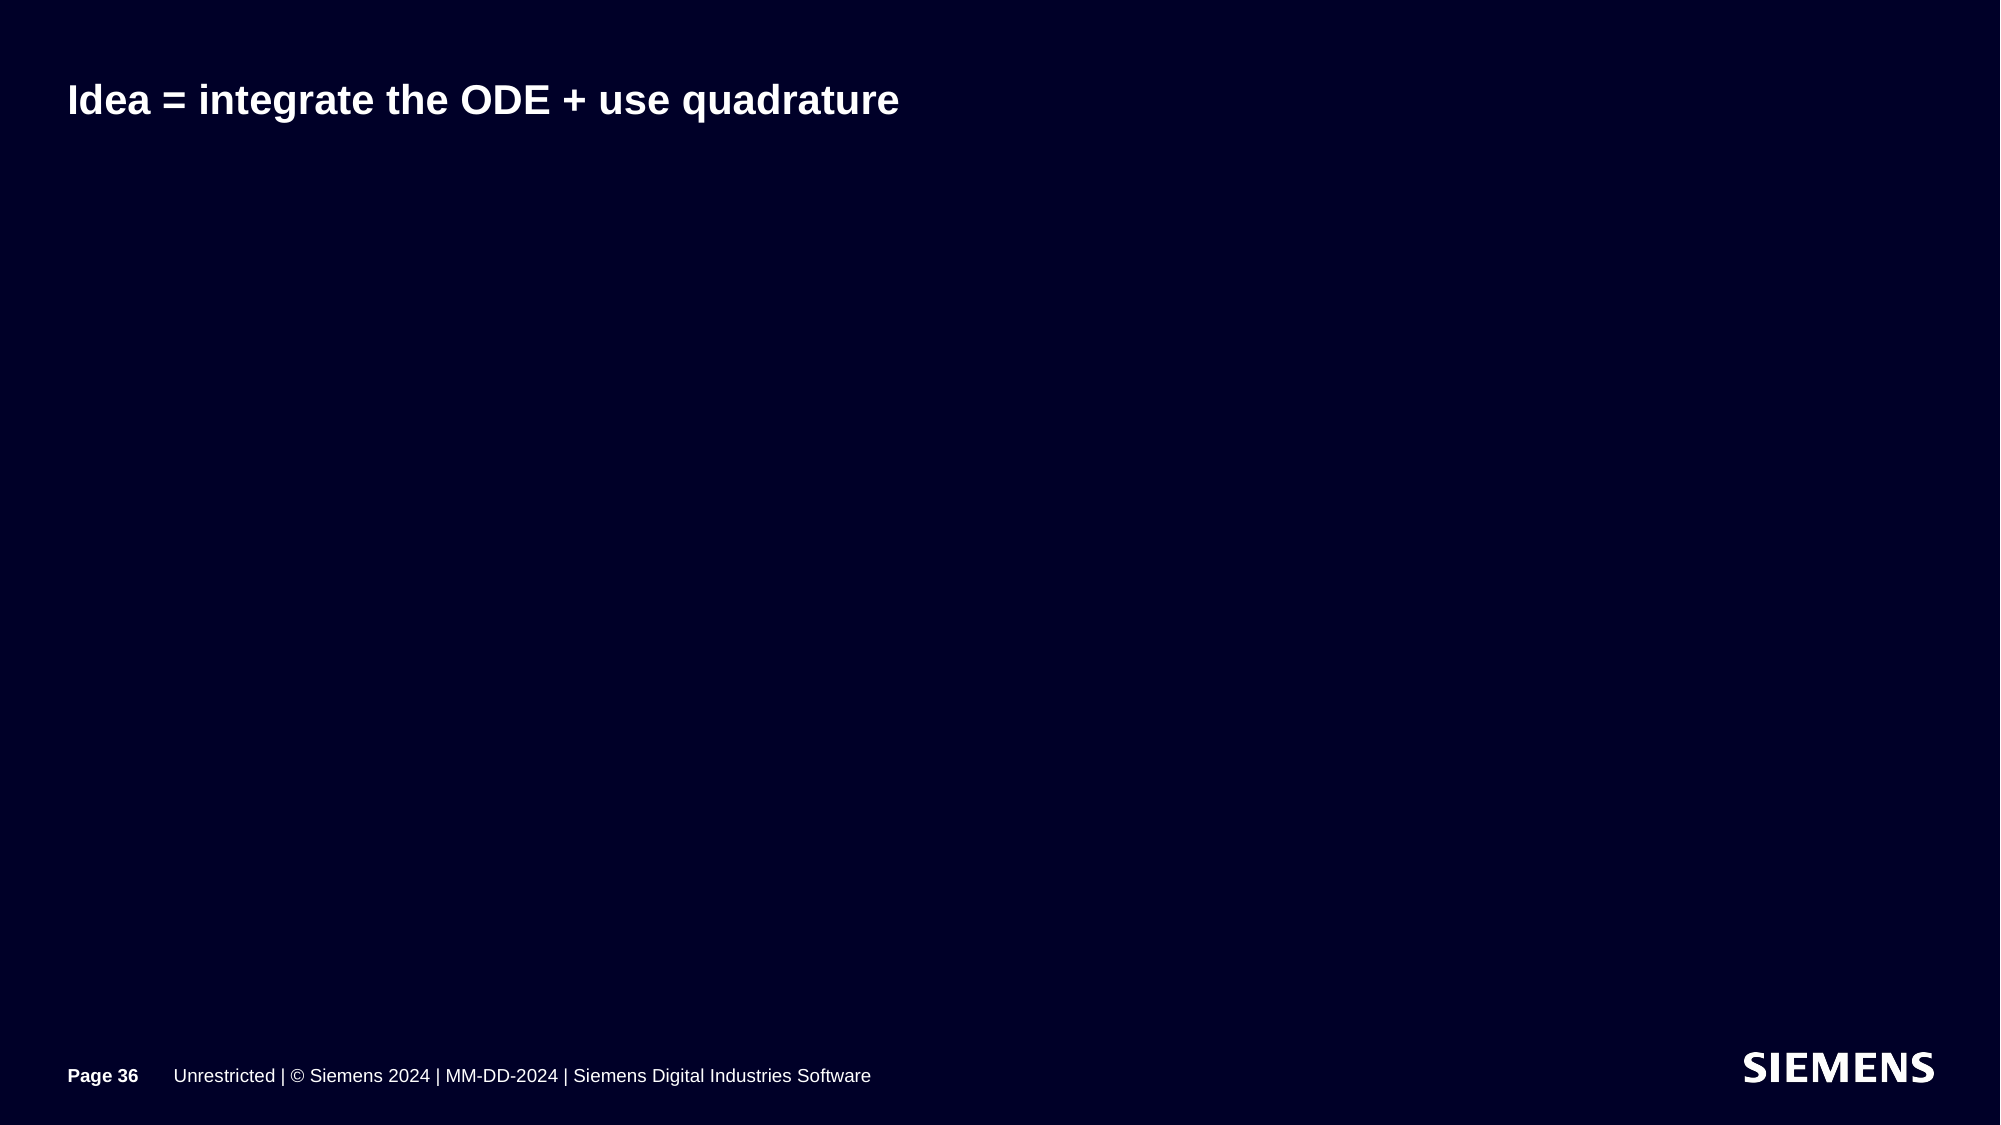

# Idea = integrate the ODE + use quadrature
Page 36
Unrestricted | © Siemens 2024 | MM-DD-2024 | Siemens Digital Industries Software